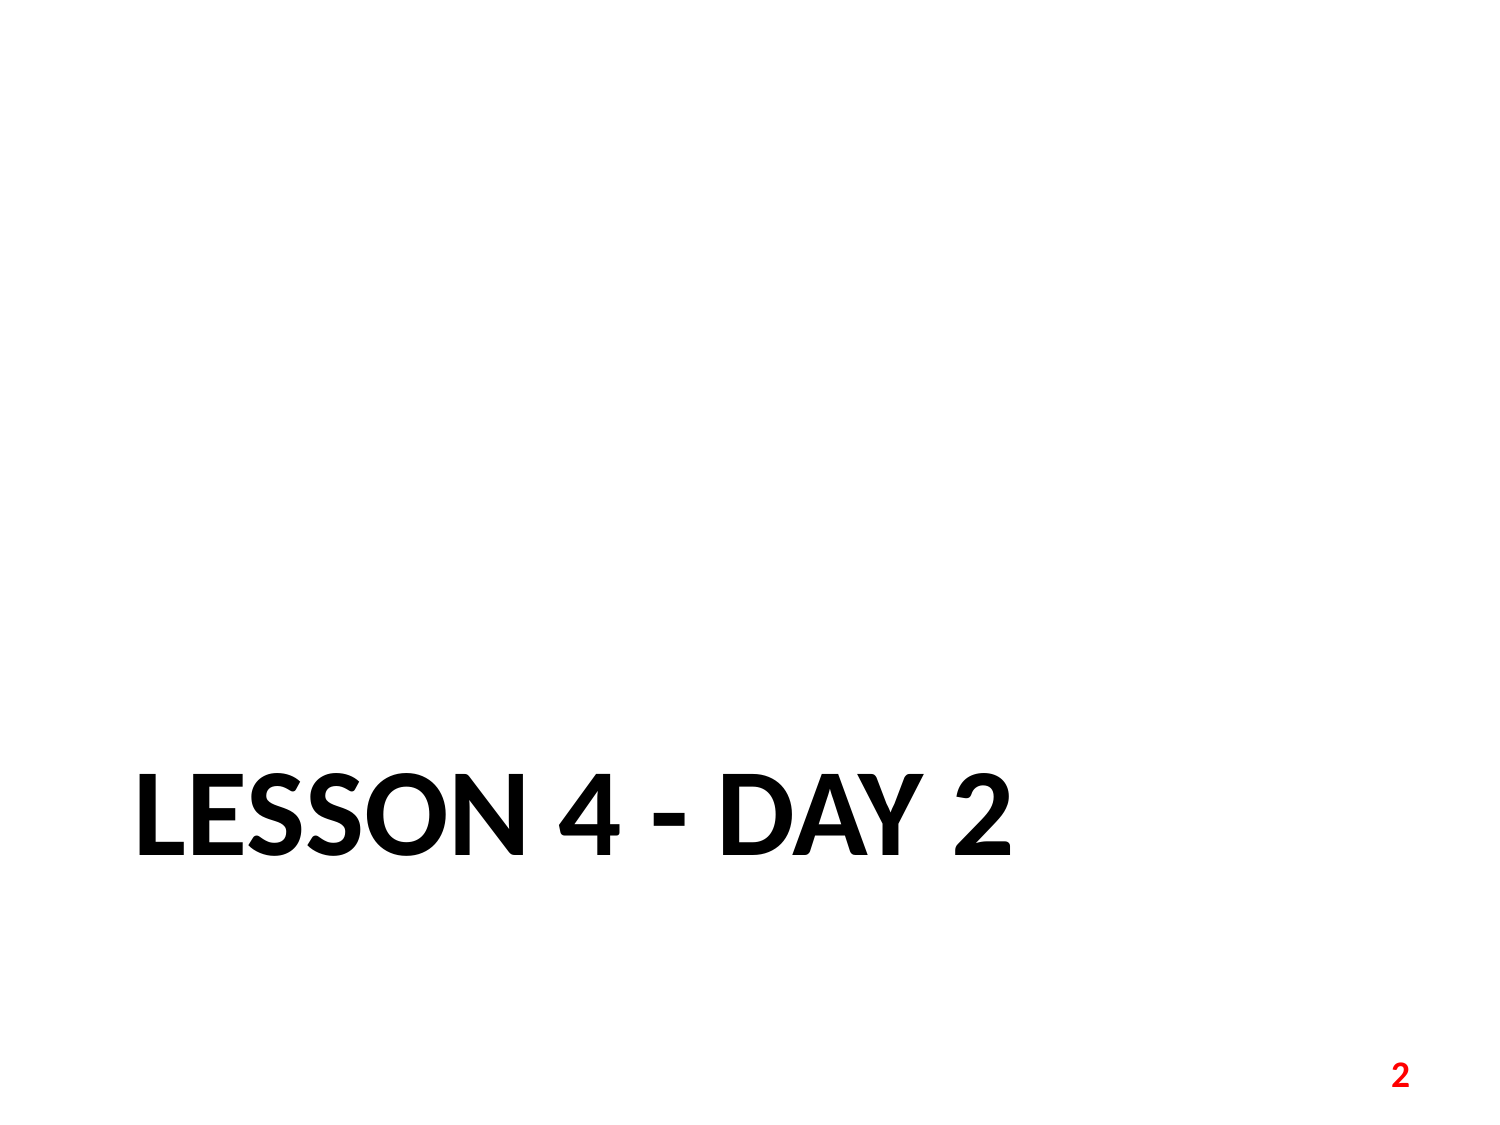

# LESSON 4 - DAY 2
2